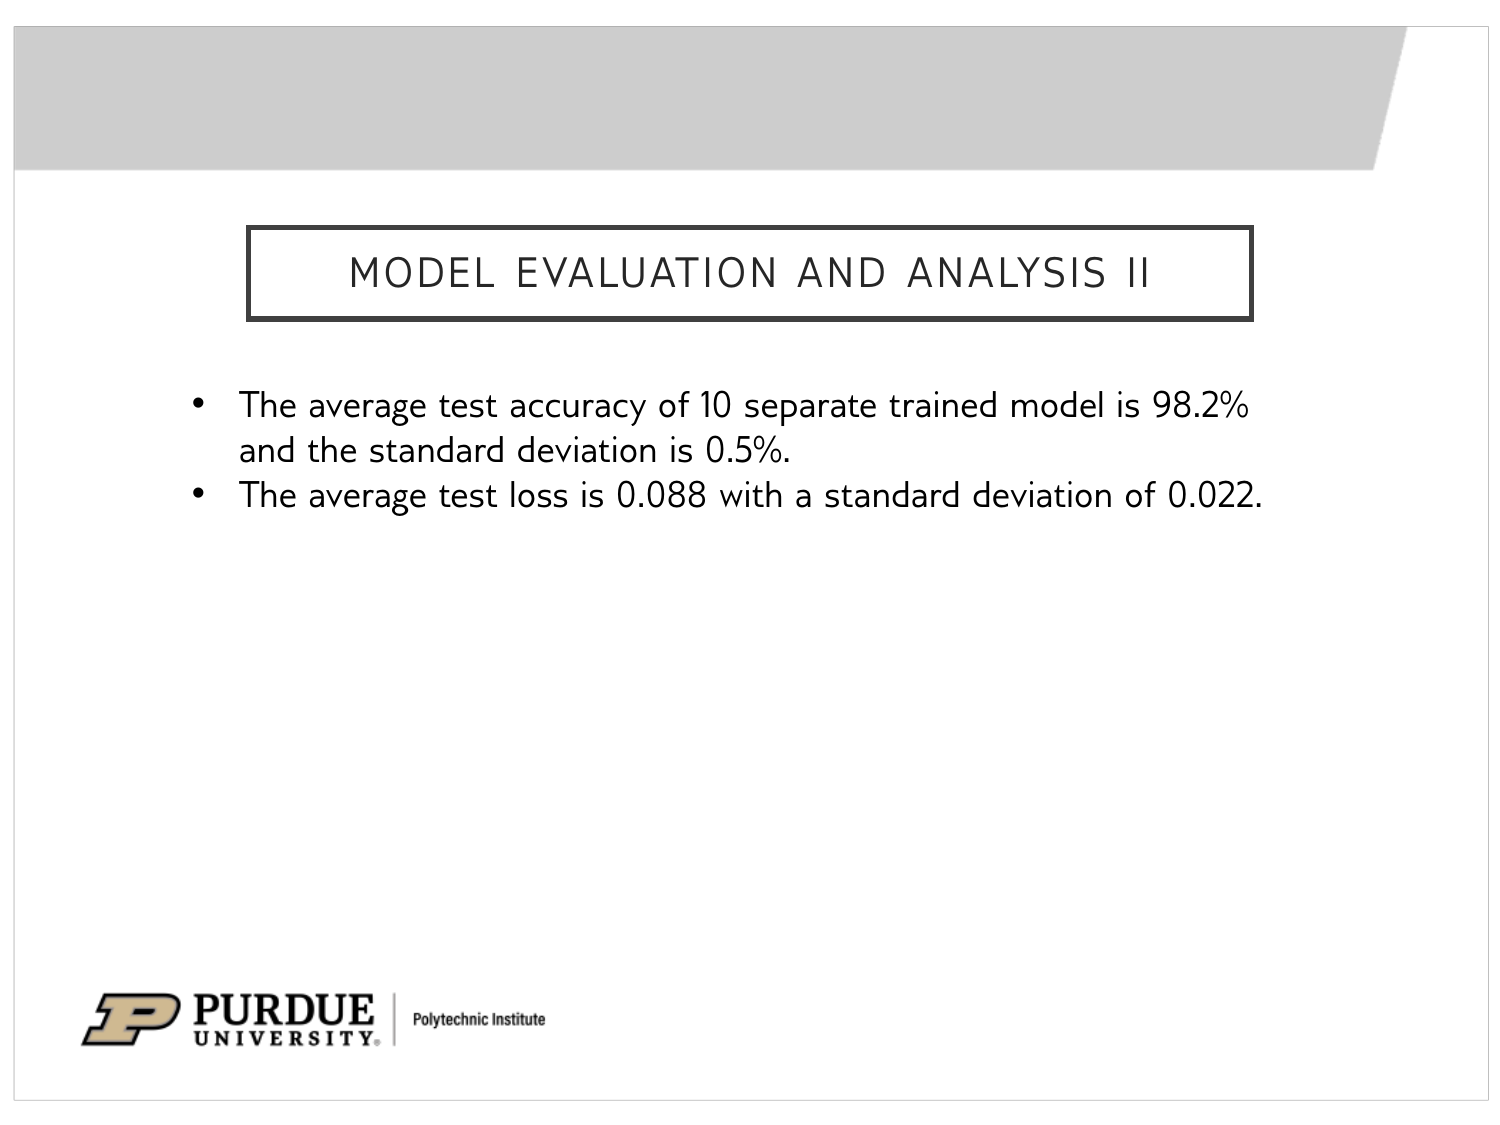

# Model Evaluation and analysis II
The average test accuracy of 10 separate trained model is 98.2% and the standard deviation is 0.5%.
The average test loss is 0.088 with a standard deviation of 0.022.